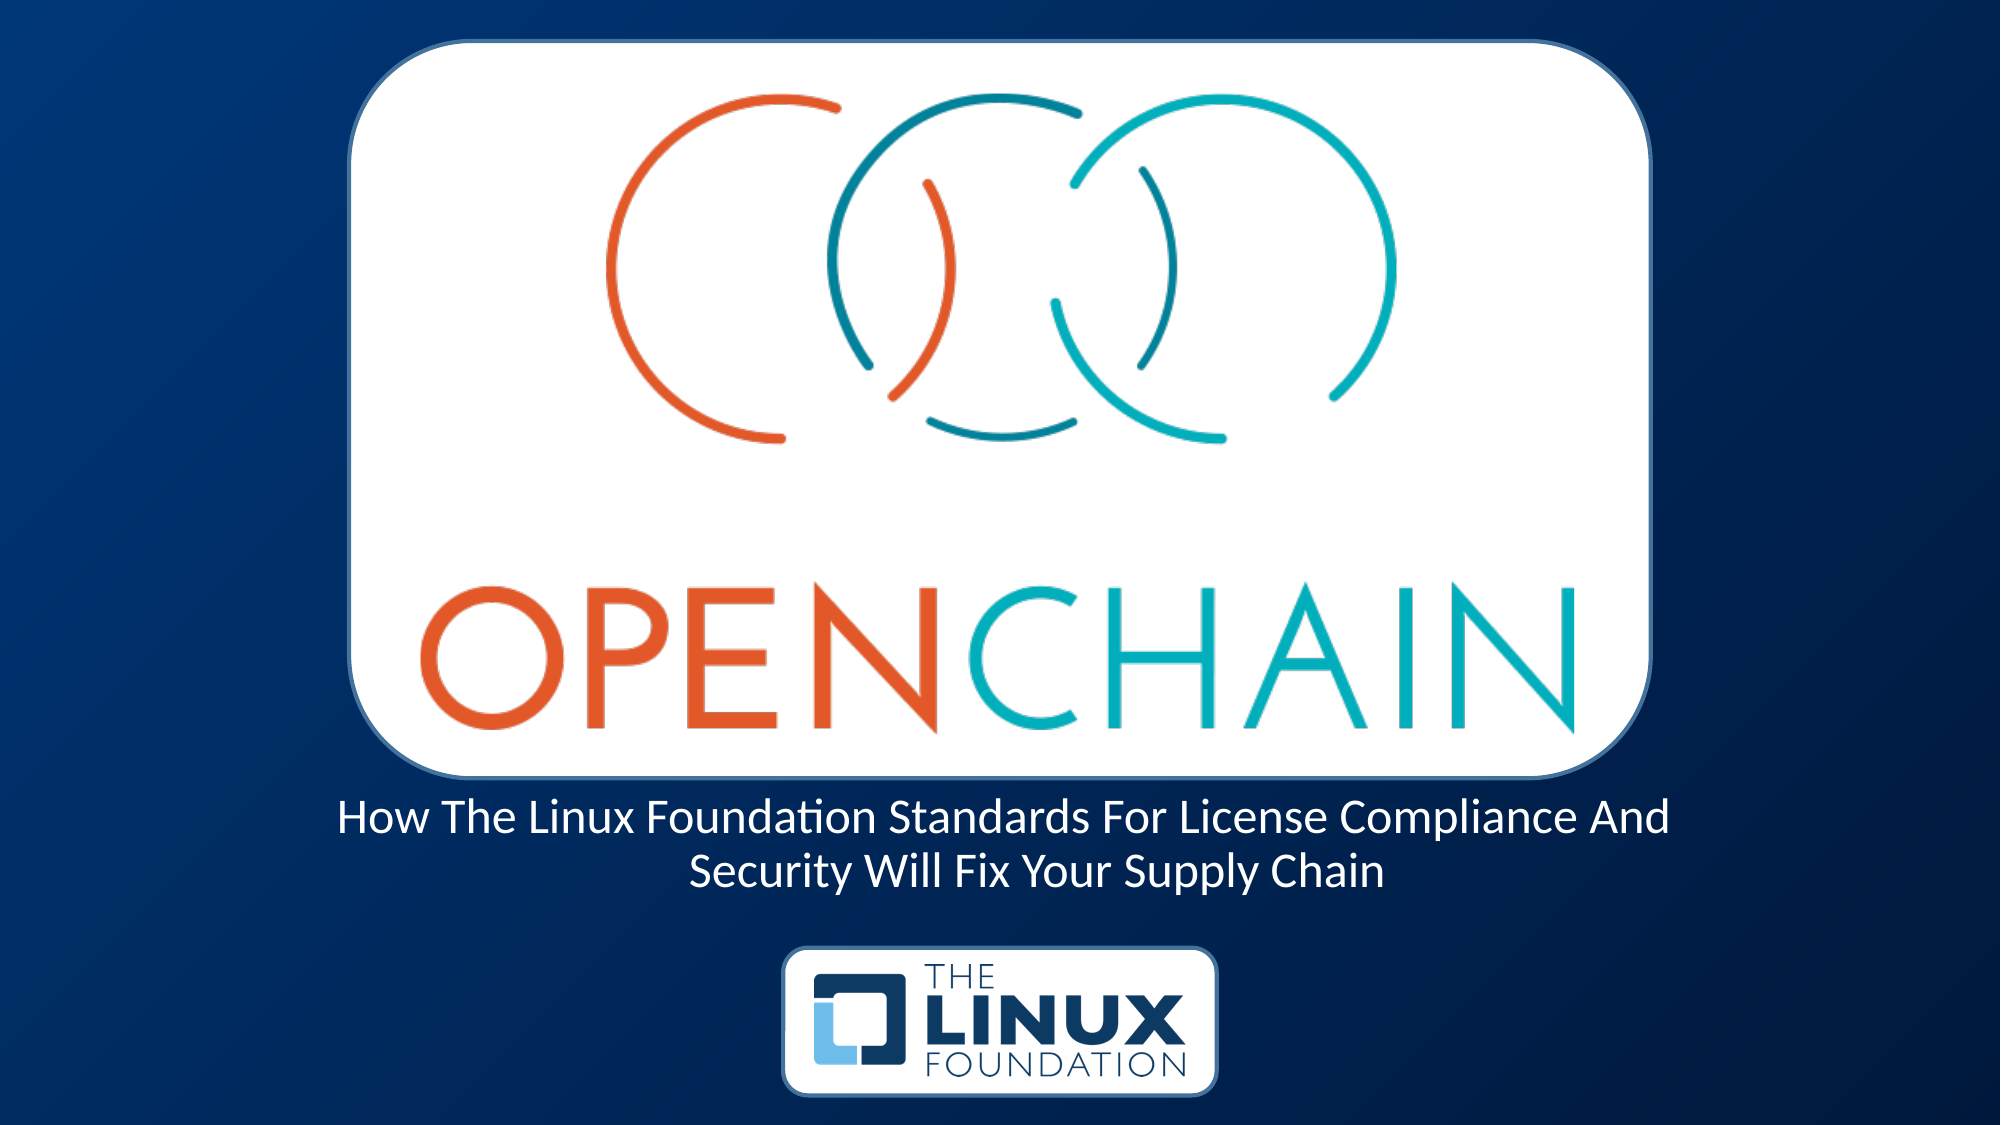

How The Linux Foundation Standards For License Compliance And Security Will Fix Your Supply Chain